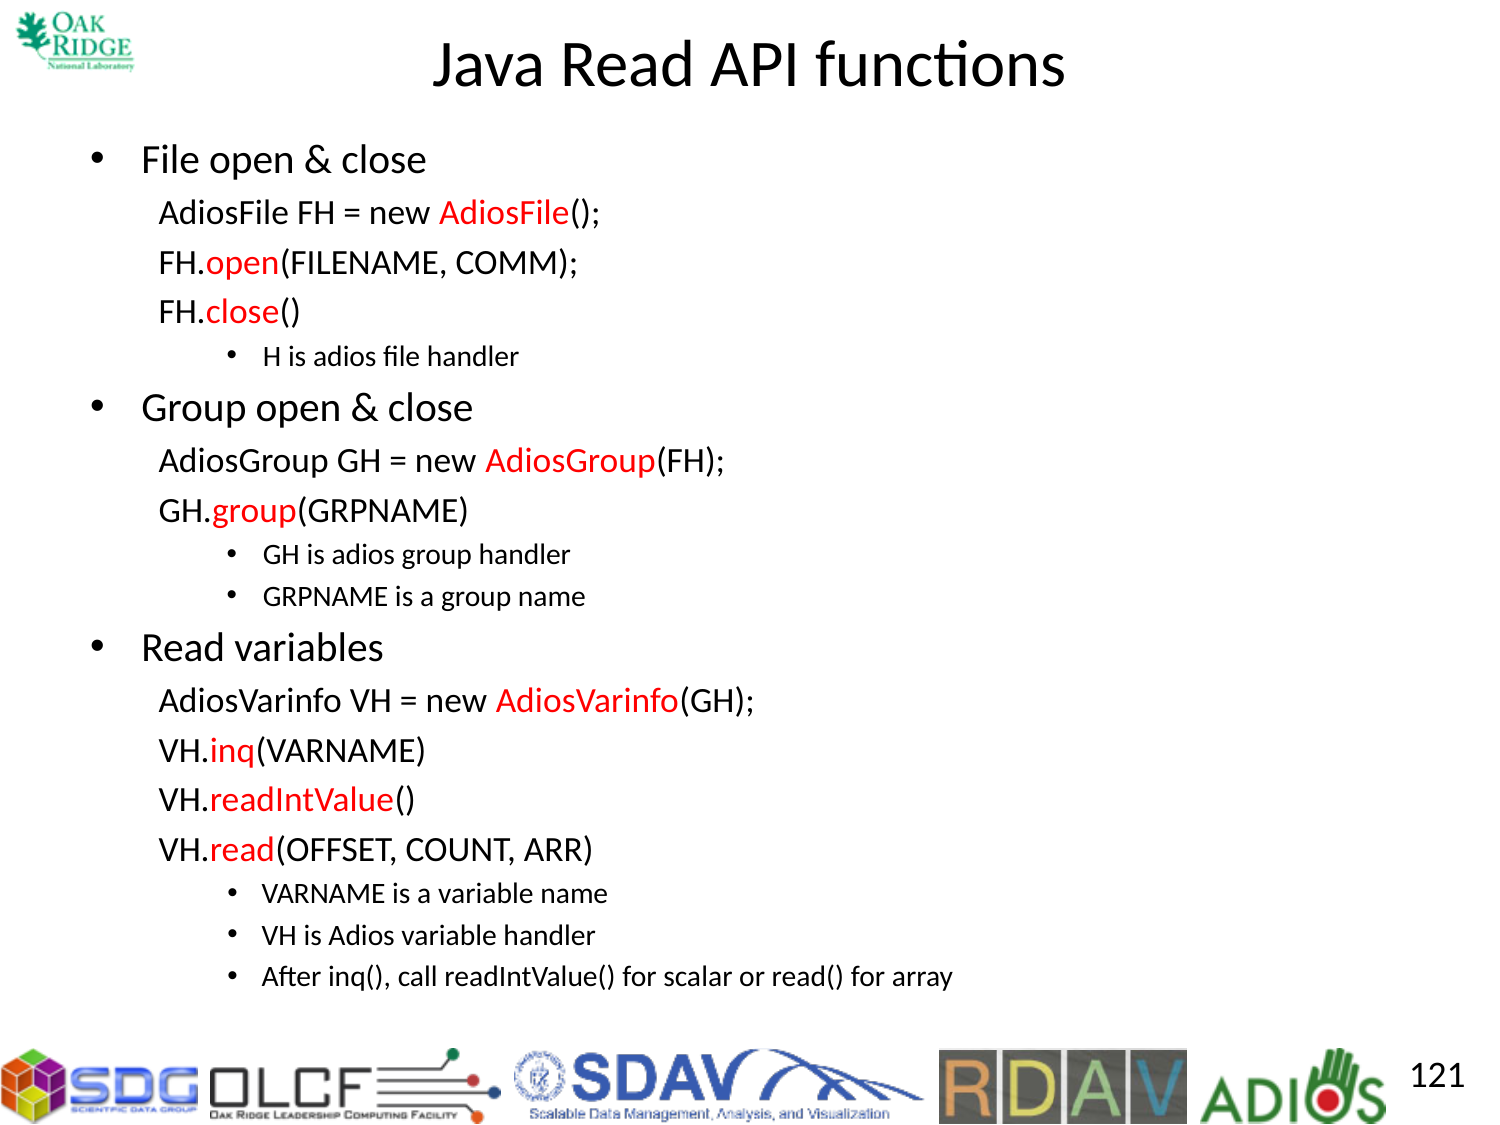

# Java Read API functions
File open & close
AdiosFile FH = new AdiosFile();
FH.open(FILENAME, COMM);
FH.close()
H is adios file handler
Group open & close
AdiosGroup GH = new AdiosGroup(FH);
GH.group(GRPNAME)
GH is adios group handler
GRPNAME is a group name
Read variables
AdiosVarinfo VH = new AdiosVarinfo(GH);
VH.inq(VARNAME)
VH.readIntValue()
VH.read(OFFSET, COUNT, ARR)
VARNAME is a variable name
VH is Adios variable handler
After inq(), call readIntValue() for scalar or read() for array
121